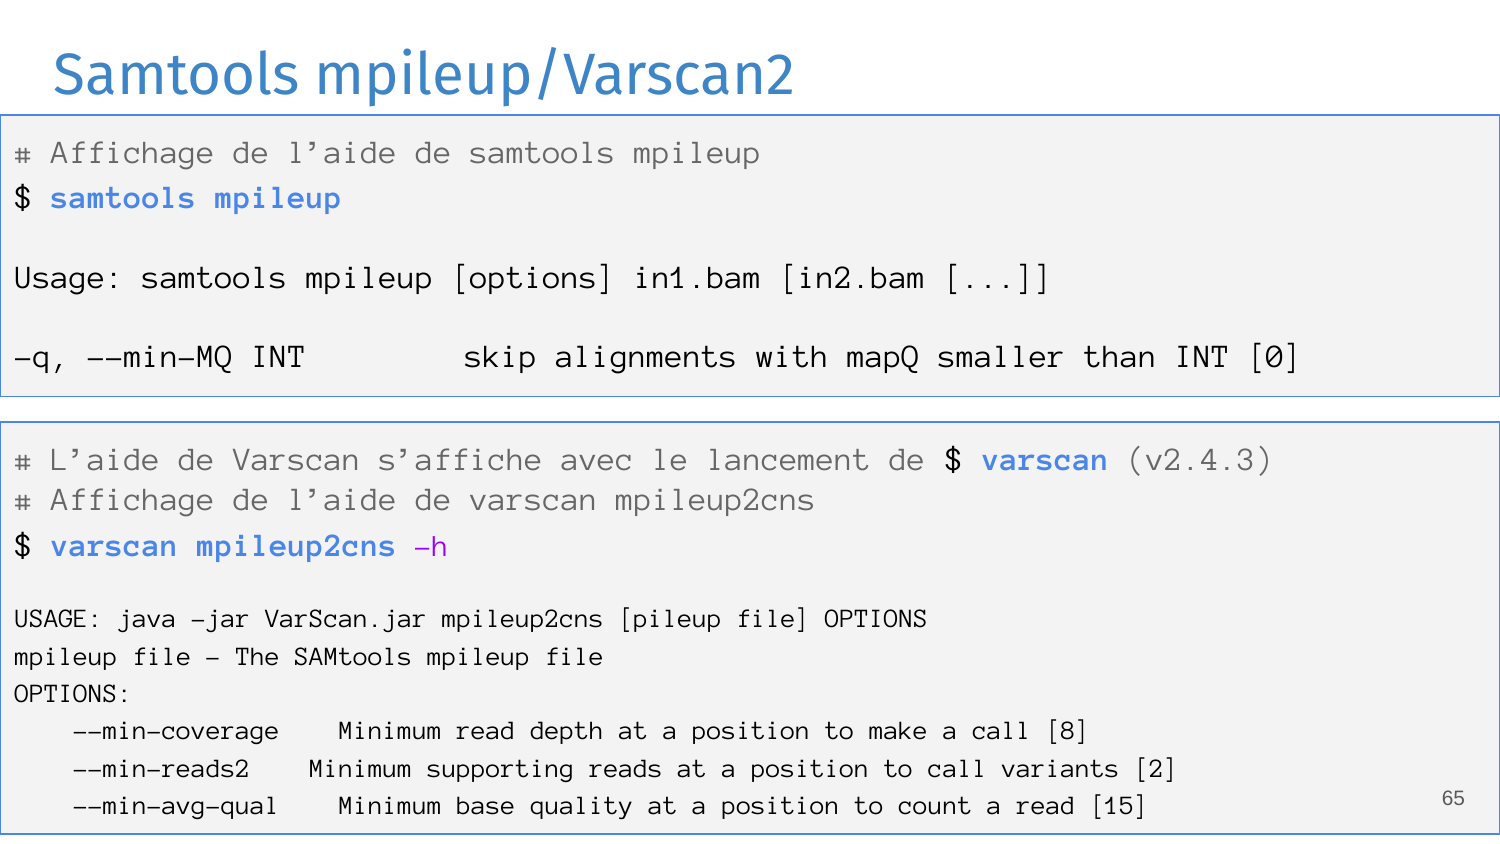

Samtools mpileup/Varscan2
# Affichage de l’aide de samtools mpileup
$ samtools mpileup
Usage: samtools mpileup [options] in1.bam [in2.bam [...]]
-q, --min-MQ INT    	skip alignments with mapQ smaller than INT [0]

# L’aide de Varscan s’affiche avec le lancement de $ varscan (v2.4.3)
# Affichage de l’aide de varscan mpileup2cns
$ varscan mpileup2cns -h
USAGE: java -jar VarScan.jar mpileup2cns [pileup file] OPTIONS
mpileup file - The SAMtools mpileup file
OPTIONS:
    --min-coverage    Minimum read depth at a position to make a call [8]
    --min-reads2    Minimum supporting reads at a position to call variants [2]
    --min-avg-qual    Minimum base quality at a position to count a read [15]

65